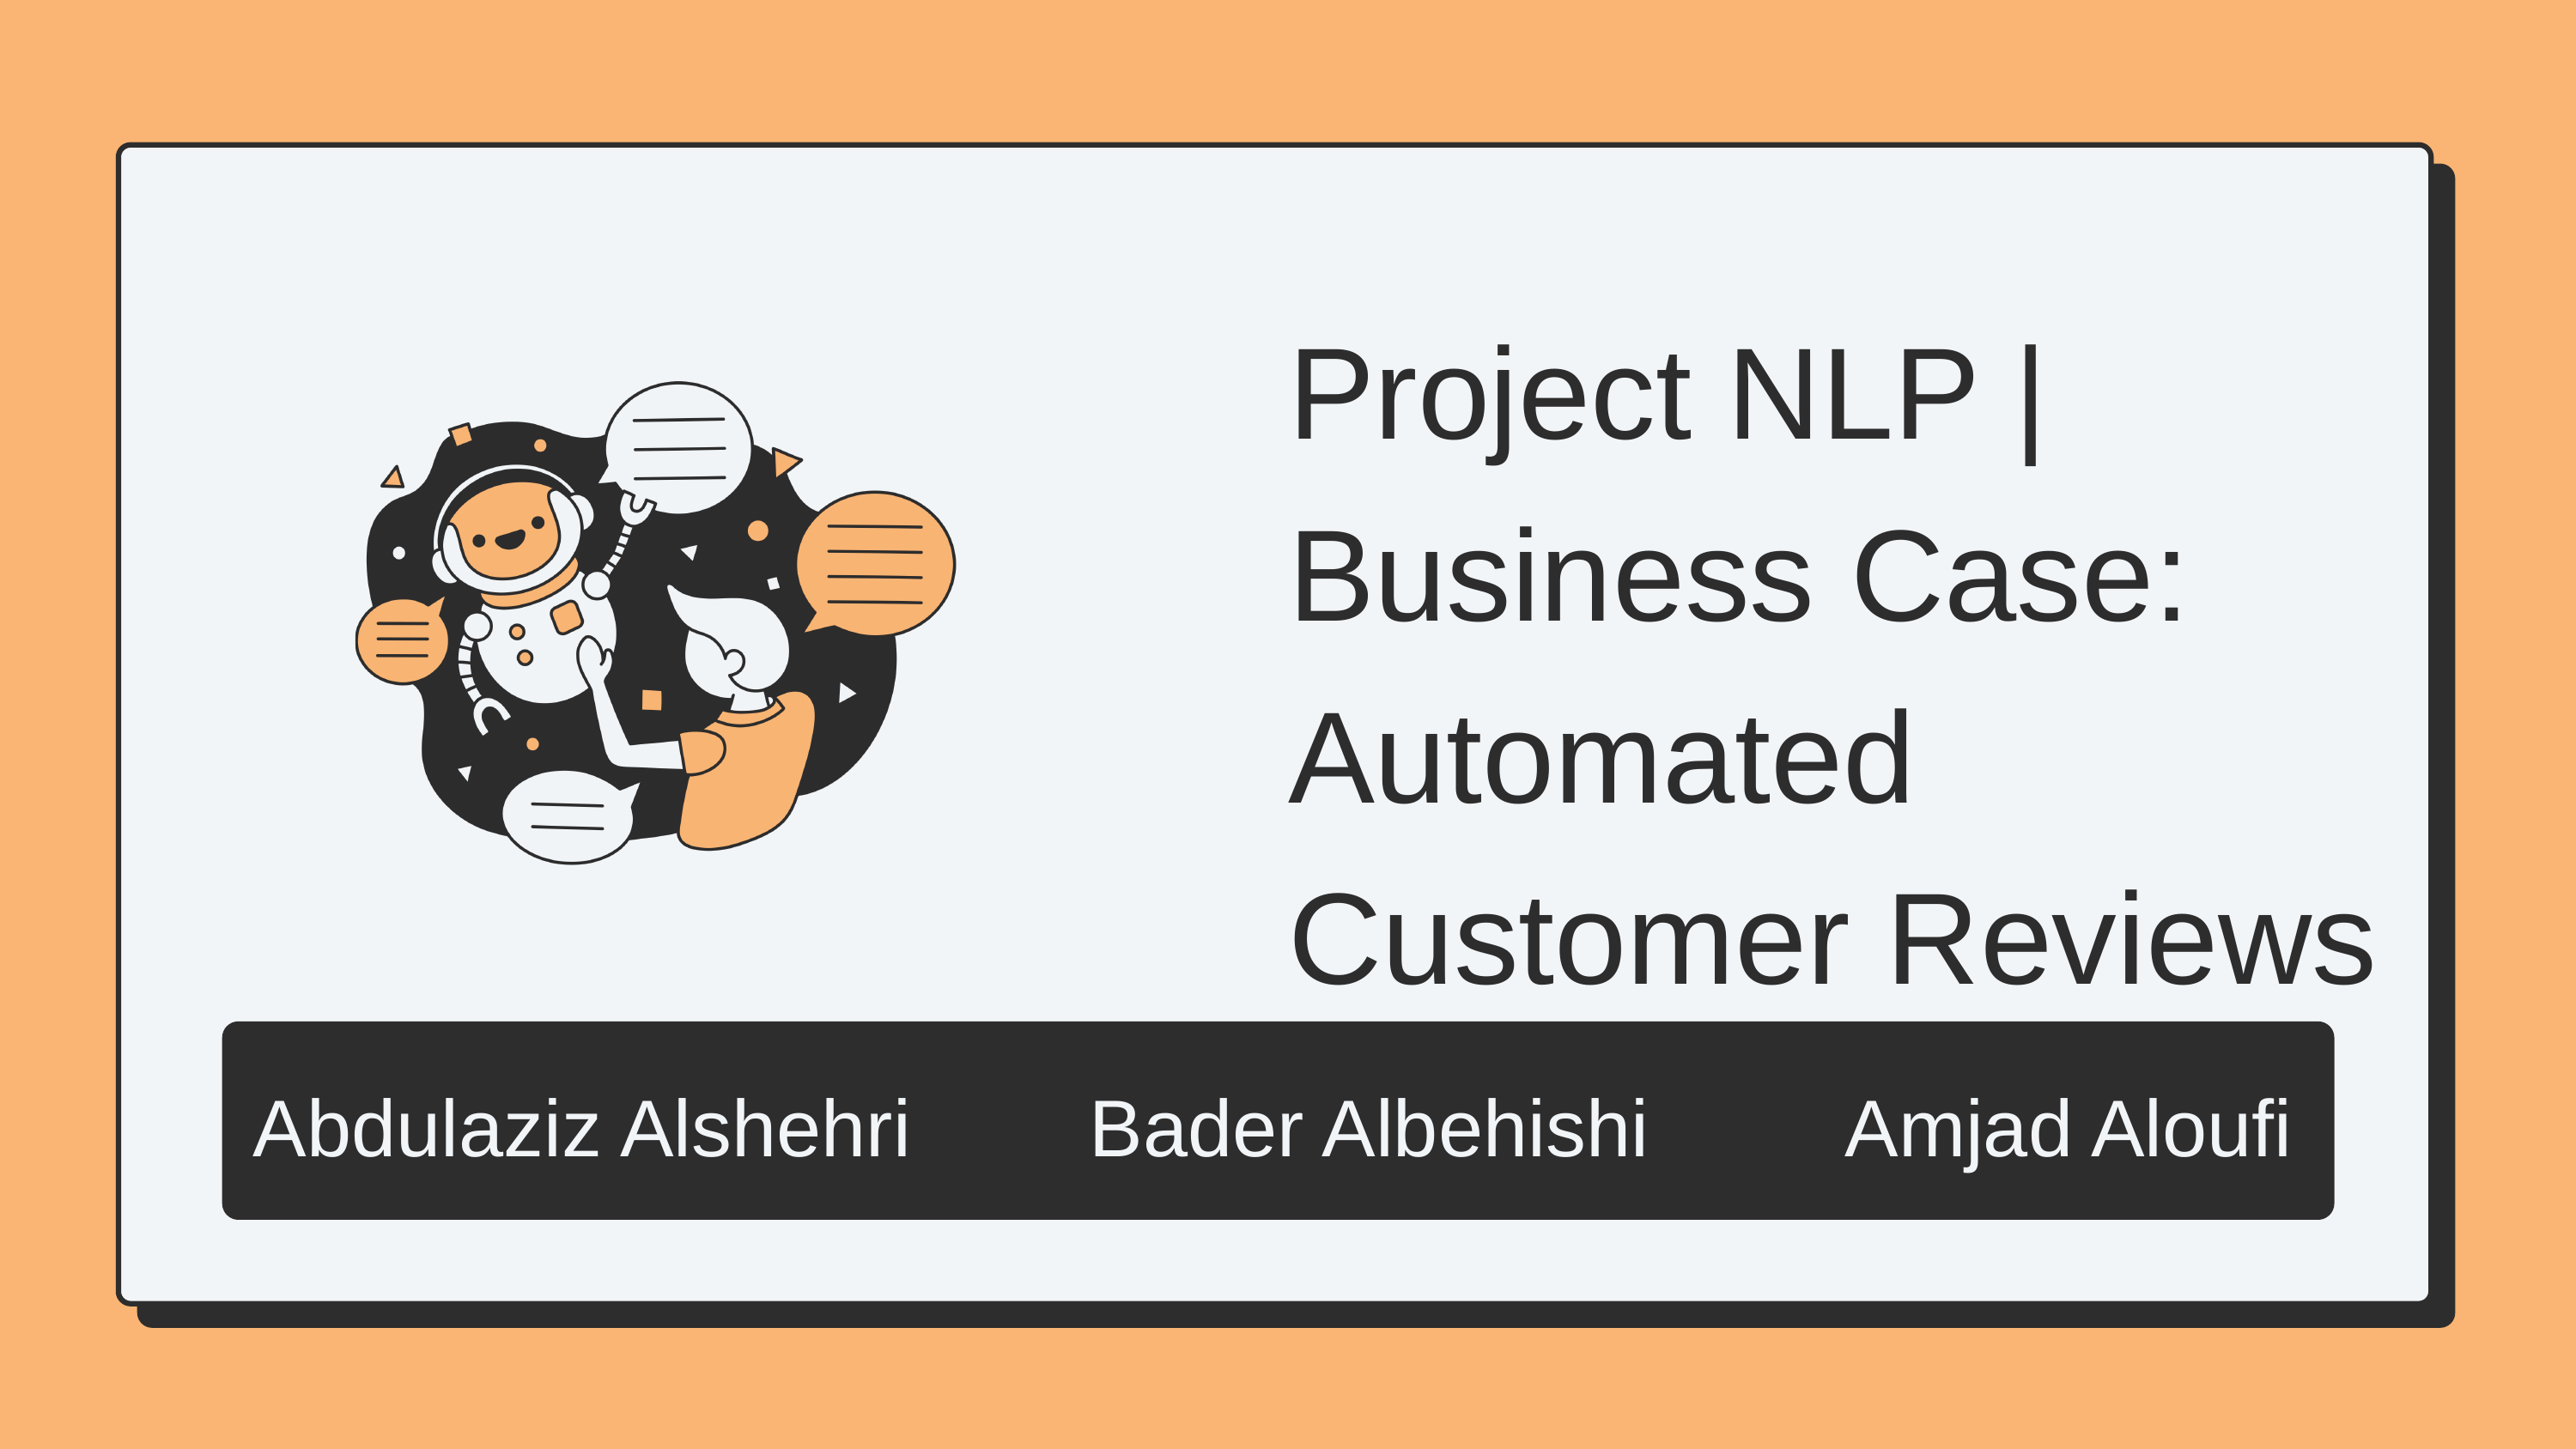

Project NLP | Business Case: Automated Customer Reviews

Abdulaziz Alshehri        Bader Albehishi         Amjad Aloufi